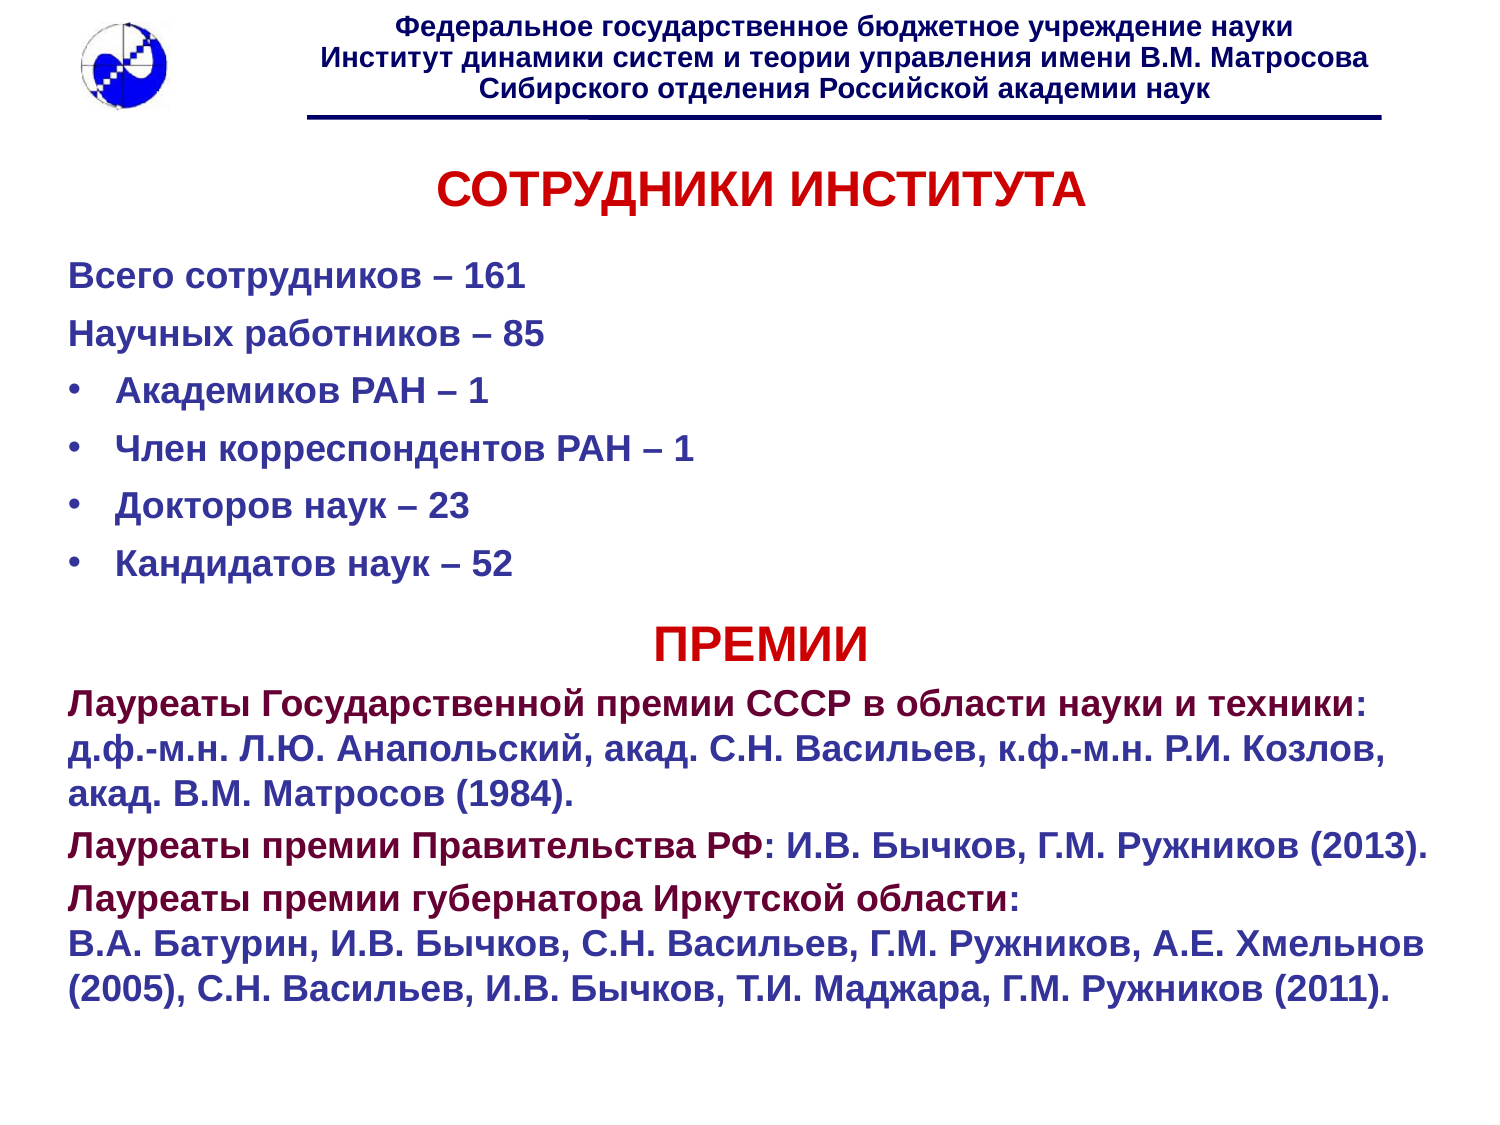

Сотрудники института

Всего сотрудников – 161
Научных работников – 85
Академиков РАН – 1
Член корреспондентов РАН – 1
Докторов наук – 23
Кандидатов наук – 52
Премии
Лауреаты Государственной премии СССР в области науки и техники:
д.ф.-м.н. Л.Ю. Анапольский, акад. С.Н. Васильев, к.ф.-м.н. Р.И. Козлов,
акад. В.М. Матросов (1984).
Лауреаты премии Правительства РФ: И.В. Бычков, Г.М. Ружников (2013).
Лауреаты премии губернатора Иркутской области:
В.А. Батурин, И.В. Бычков, С.Н. Васильев, Г.М. Ружников, А.Е. Хмельнов (2005), С.Н. Васильев, И.В. Бычков, Т.И. Маджара, Г.М. Ружников (2011).